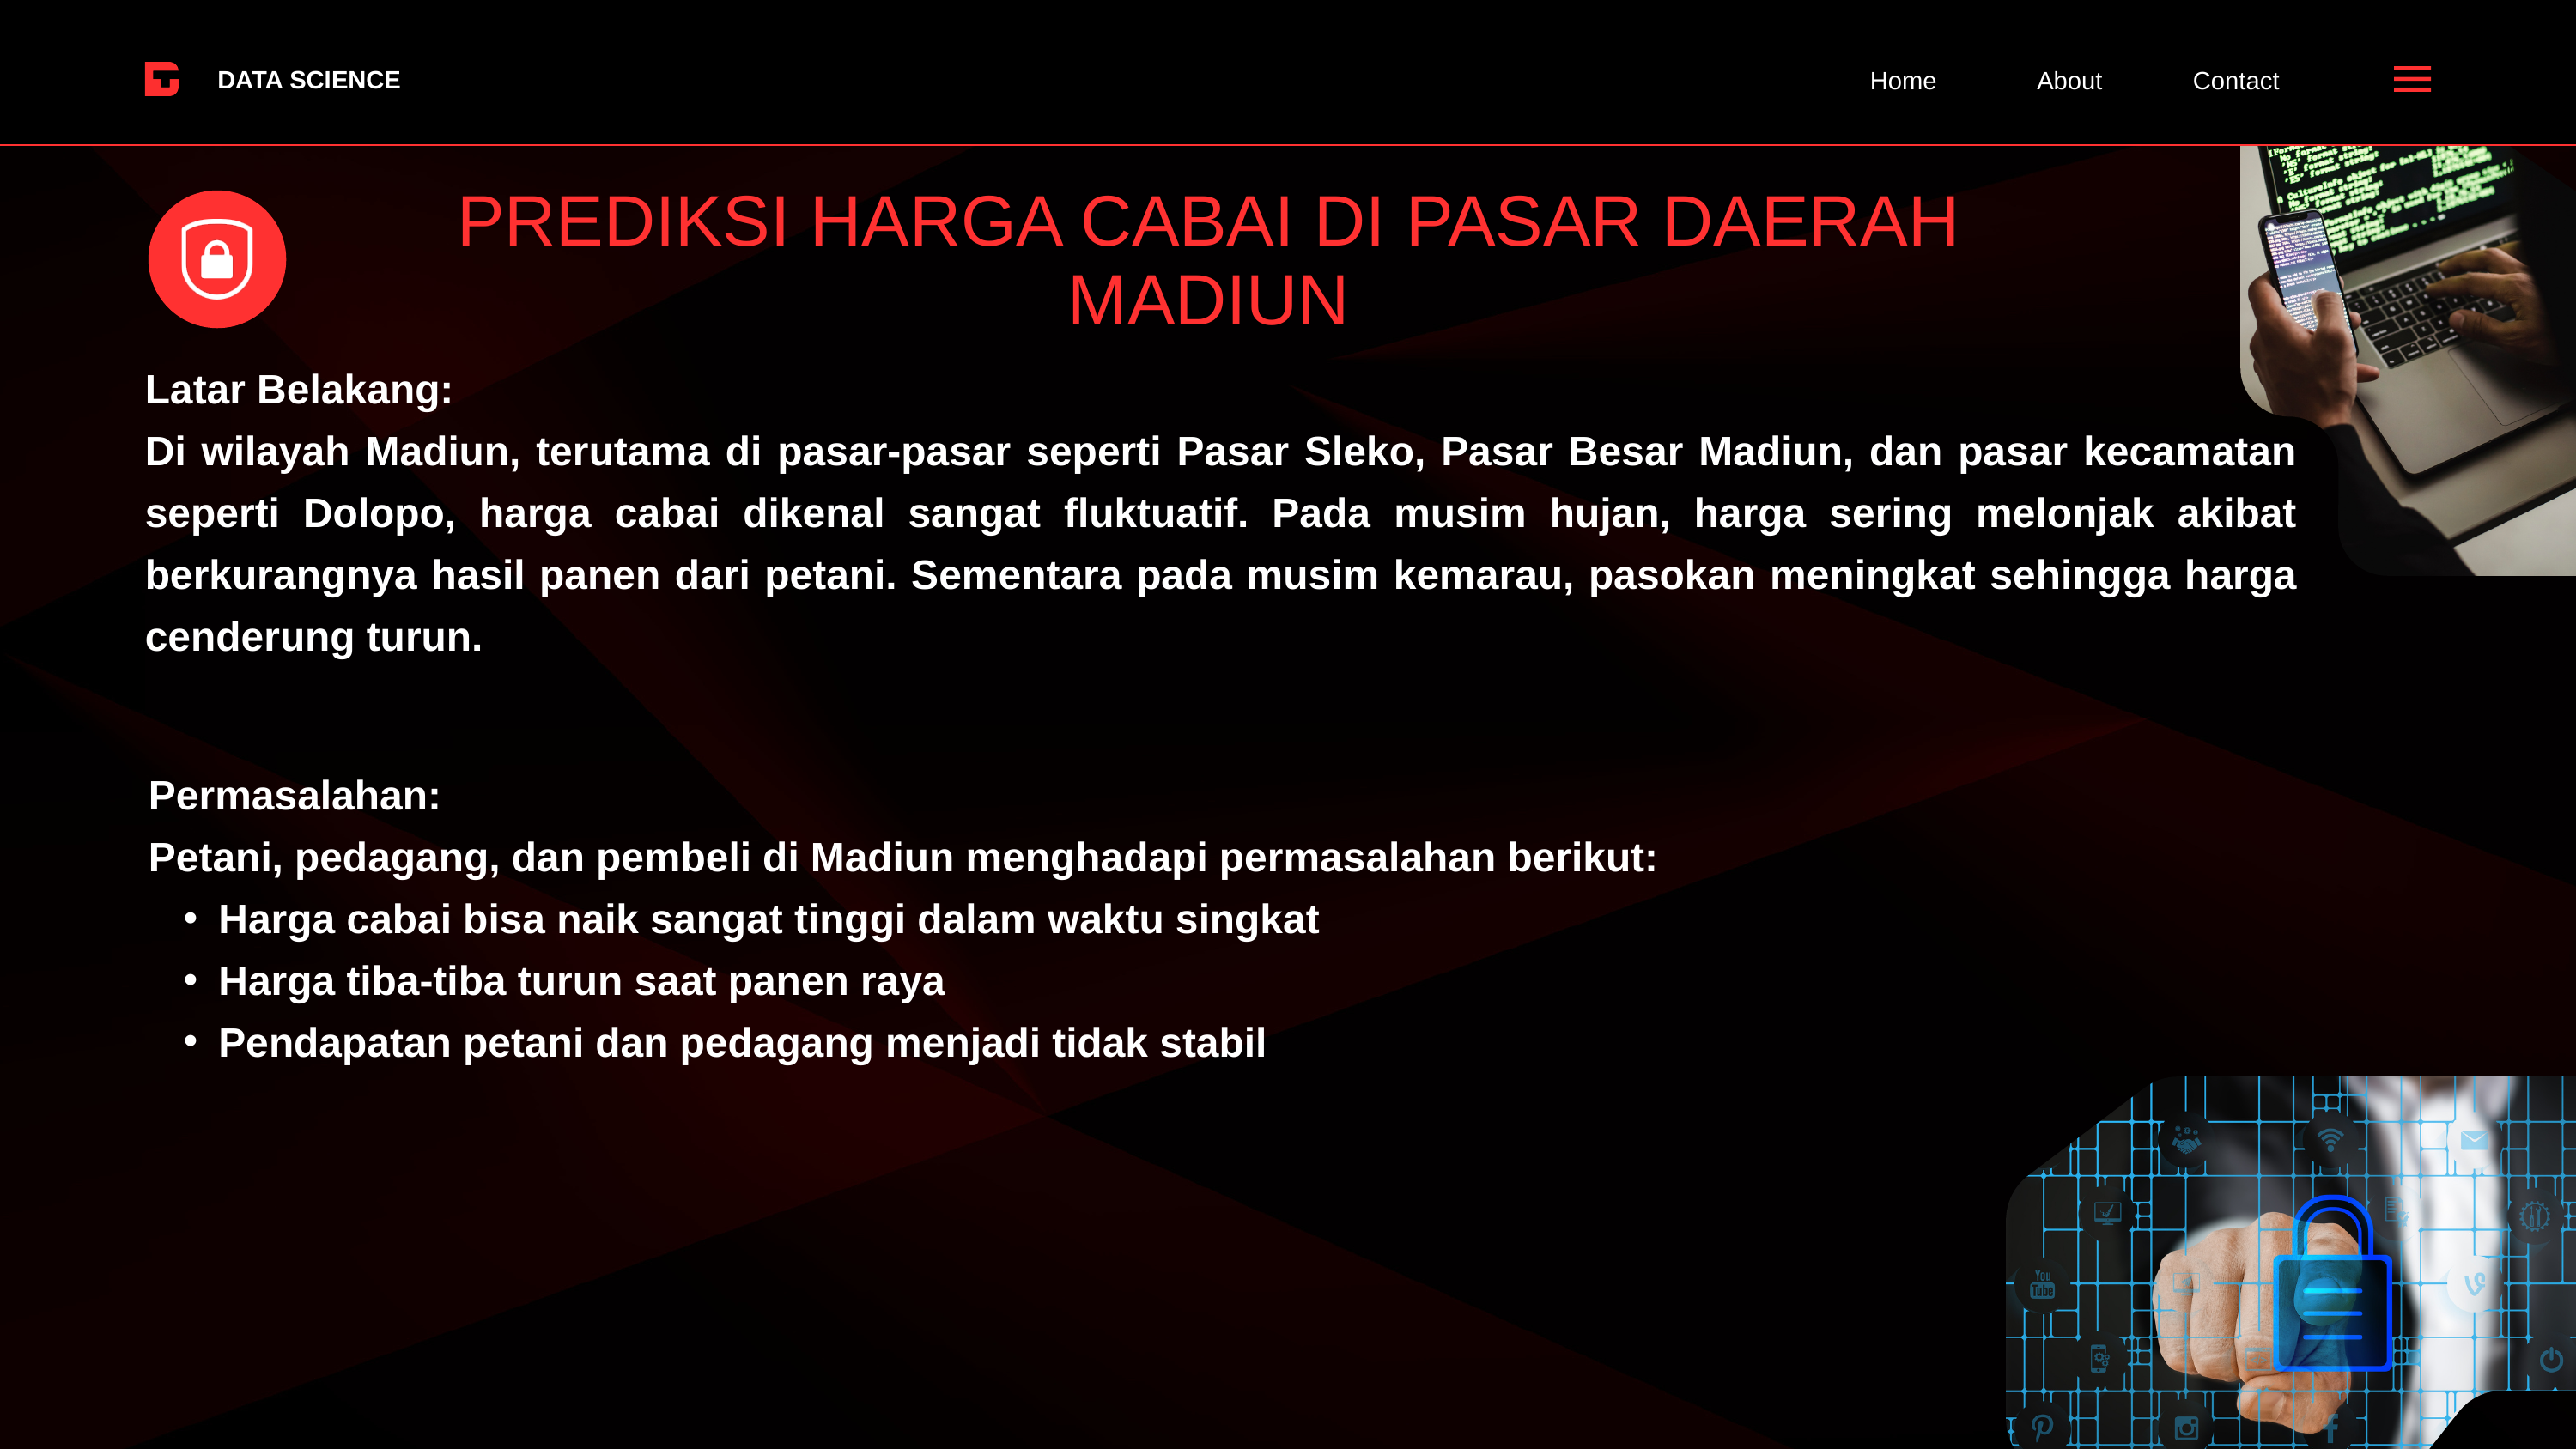

DATA SCIENCE
Home
About
Contact

PREDIKSI HARGA CABAI DI PASAR DAERAH MADIUN

Latar Belakang:
Di wilayah Madiun, terutama di pasar-pasar seperti Pasar Sleko, Pasar Besar Madiun, dan pasar kecamatan seperti Dolopo, harga cabai dikenal sangat fluktuatif. Pada musim hujan, harga sering melonjak akibat berkurangnya hasil panen dari petani. Sementara pada musim kemarau, pasokan meningkat sehingga harga cenderung turun.
Permasalahan:
Petani, pedagang, dan pembeli di Madiun menghadapi permasalahan berikut:
Harga cabai bisa naik sangat tinggi dalam waktu singkat
Harga tiba-tiba turun saat panen raya
Pendapatan petani dan pedagang menjadi tidak stabil